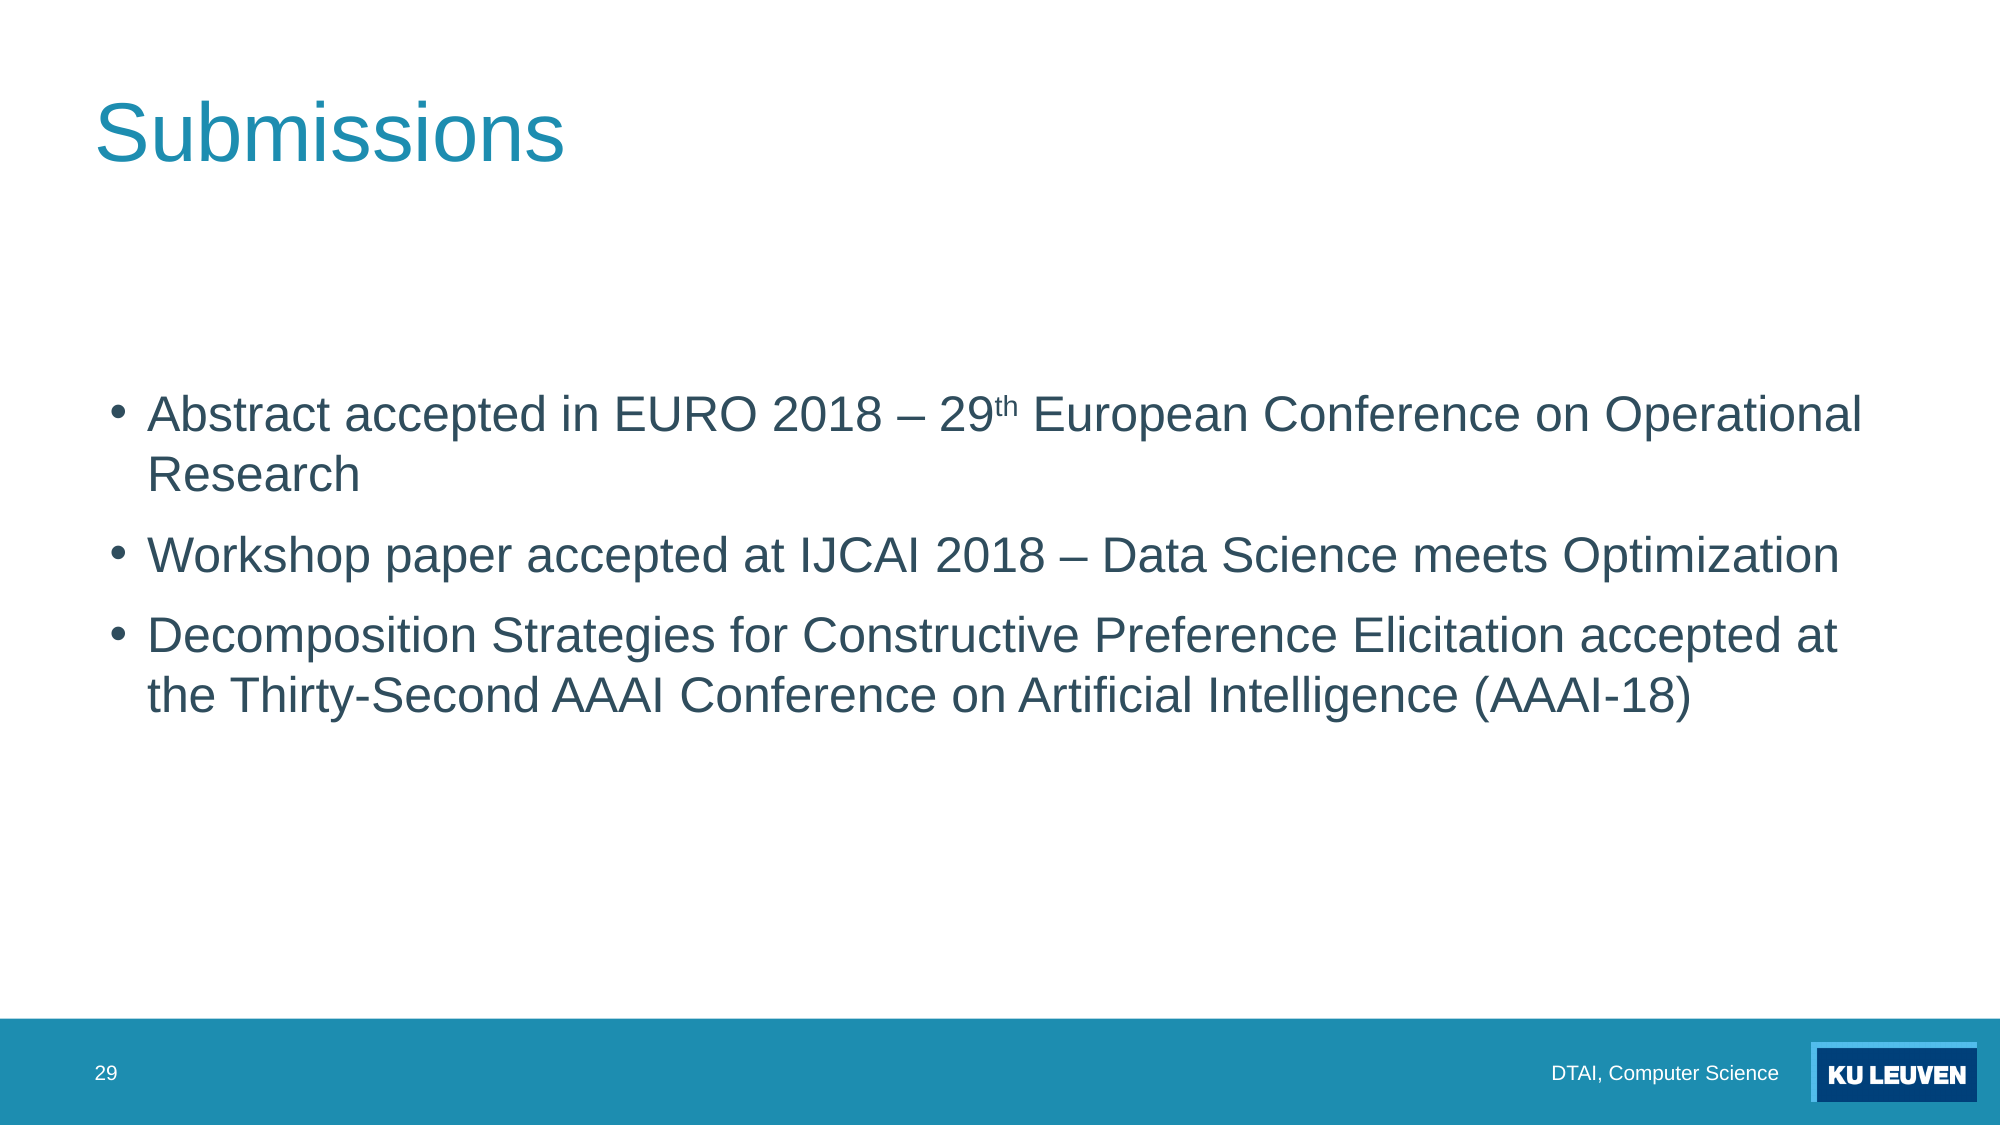

# Submissions
Abstract accepted in EURO 2018 – 29th European Conference on Operational Research
Workshop paper accepted at IJCAI 2018 – Data Science meets Optimization
Decomposition Strategies for Constructive Preference Elicitation accepted at the Thirty-Second AAAI Conference on Artificial Intelligence (AAAI-18)

29
DTAI, Computer Science